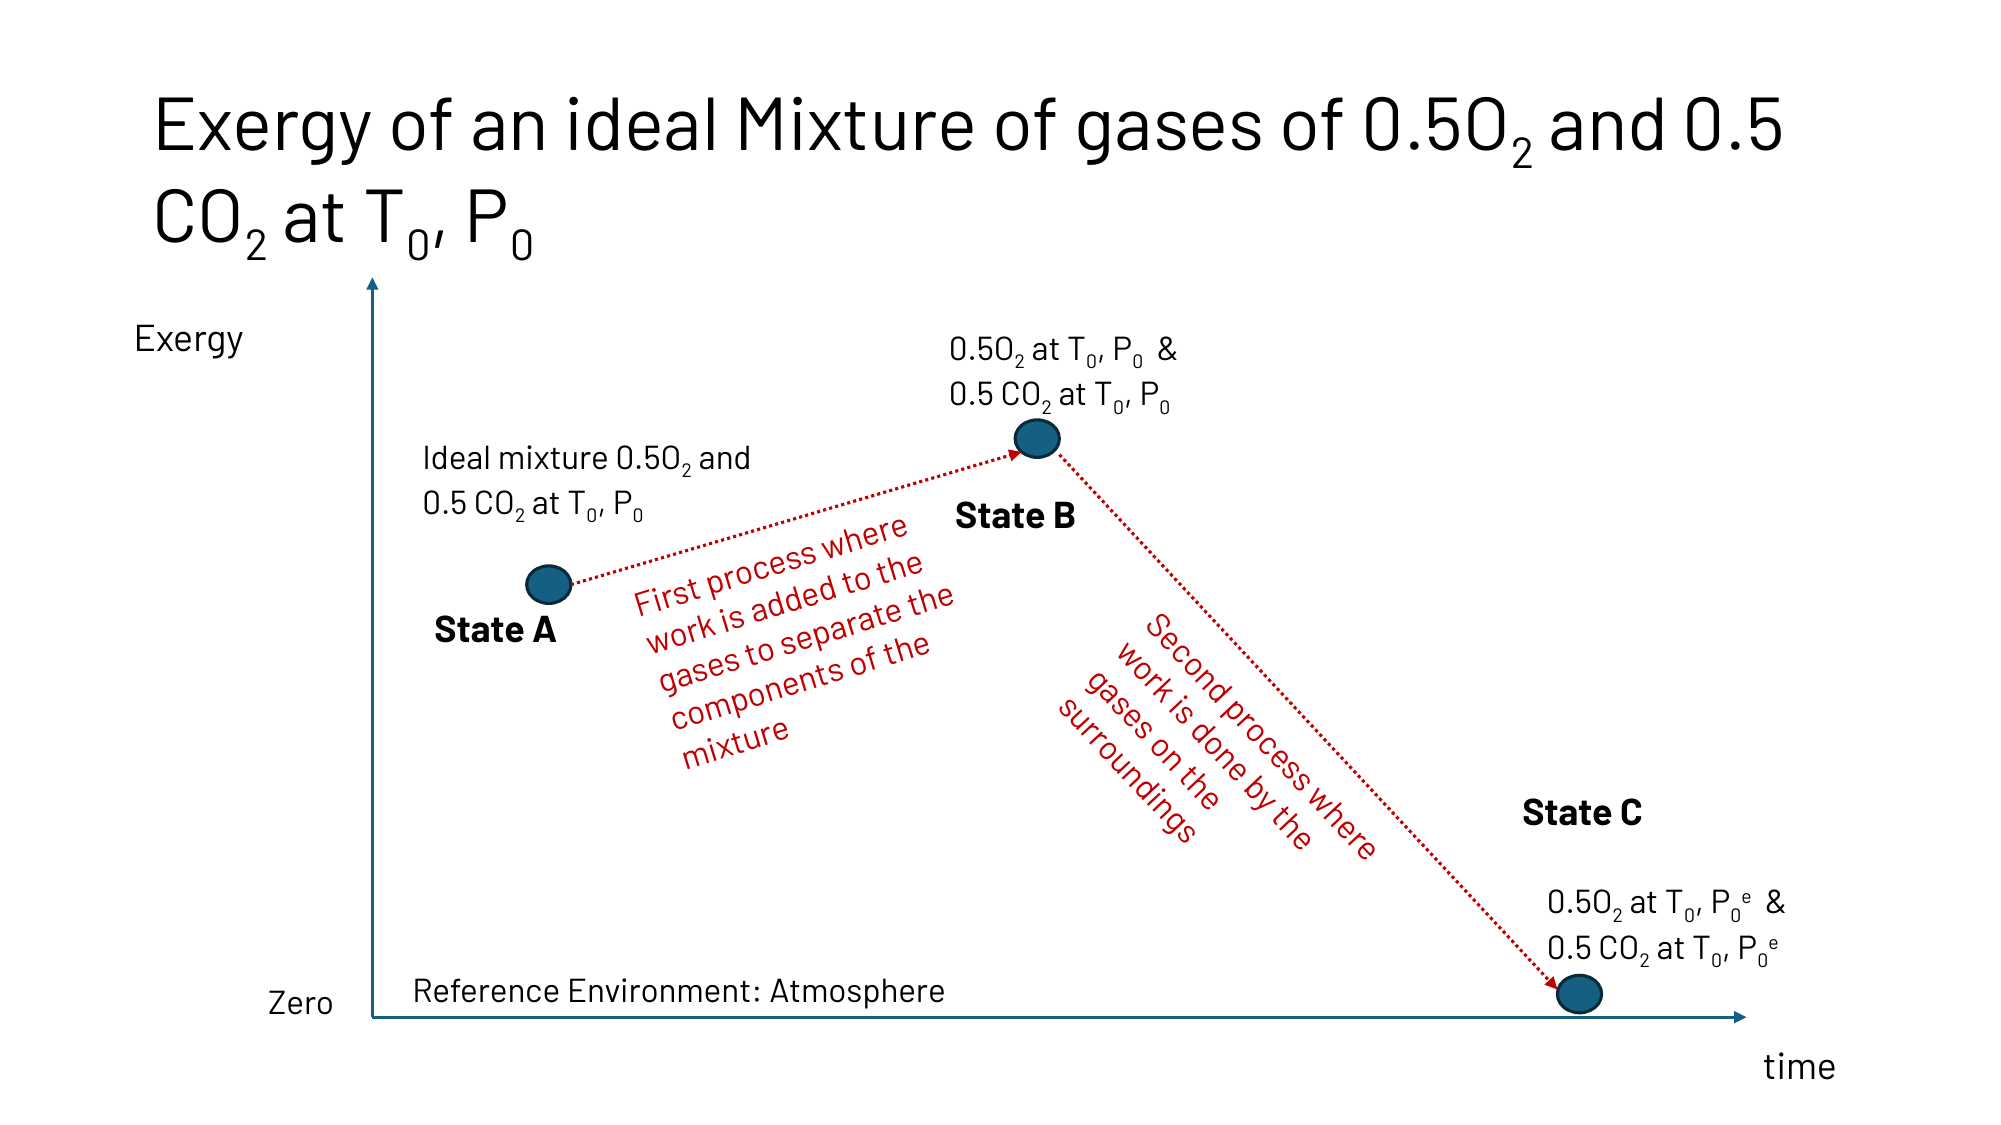

# Exergy of an ideal Mixture of gases of 0.5O2 and 0.5 CO2 at T0, P0
Exergy
0.5O2 at T0, P0  &
0.5 CO2 at T0, P0

Ideal mixture 0.5O2 and 0.5 CO2 at T0, P0
State B
First process where work is added to the gases to separate the components of the mixture

State A
Second process where work is done by the gases on the surroundings
State C
0.5O2 at T0, P0e  &
0.5 CO2 at T0, P0e

Reference Environment: Atmosphere
Zero

time